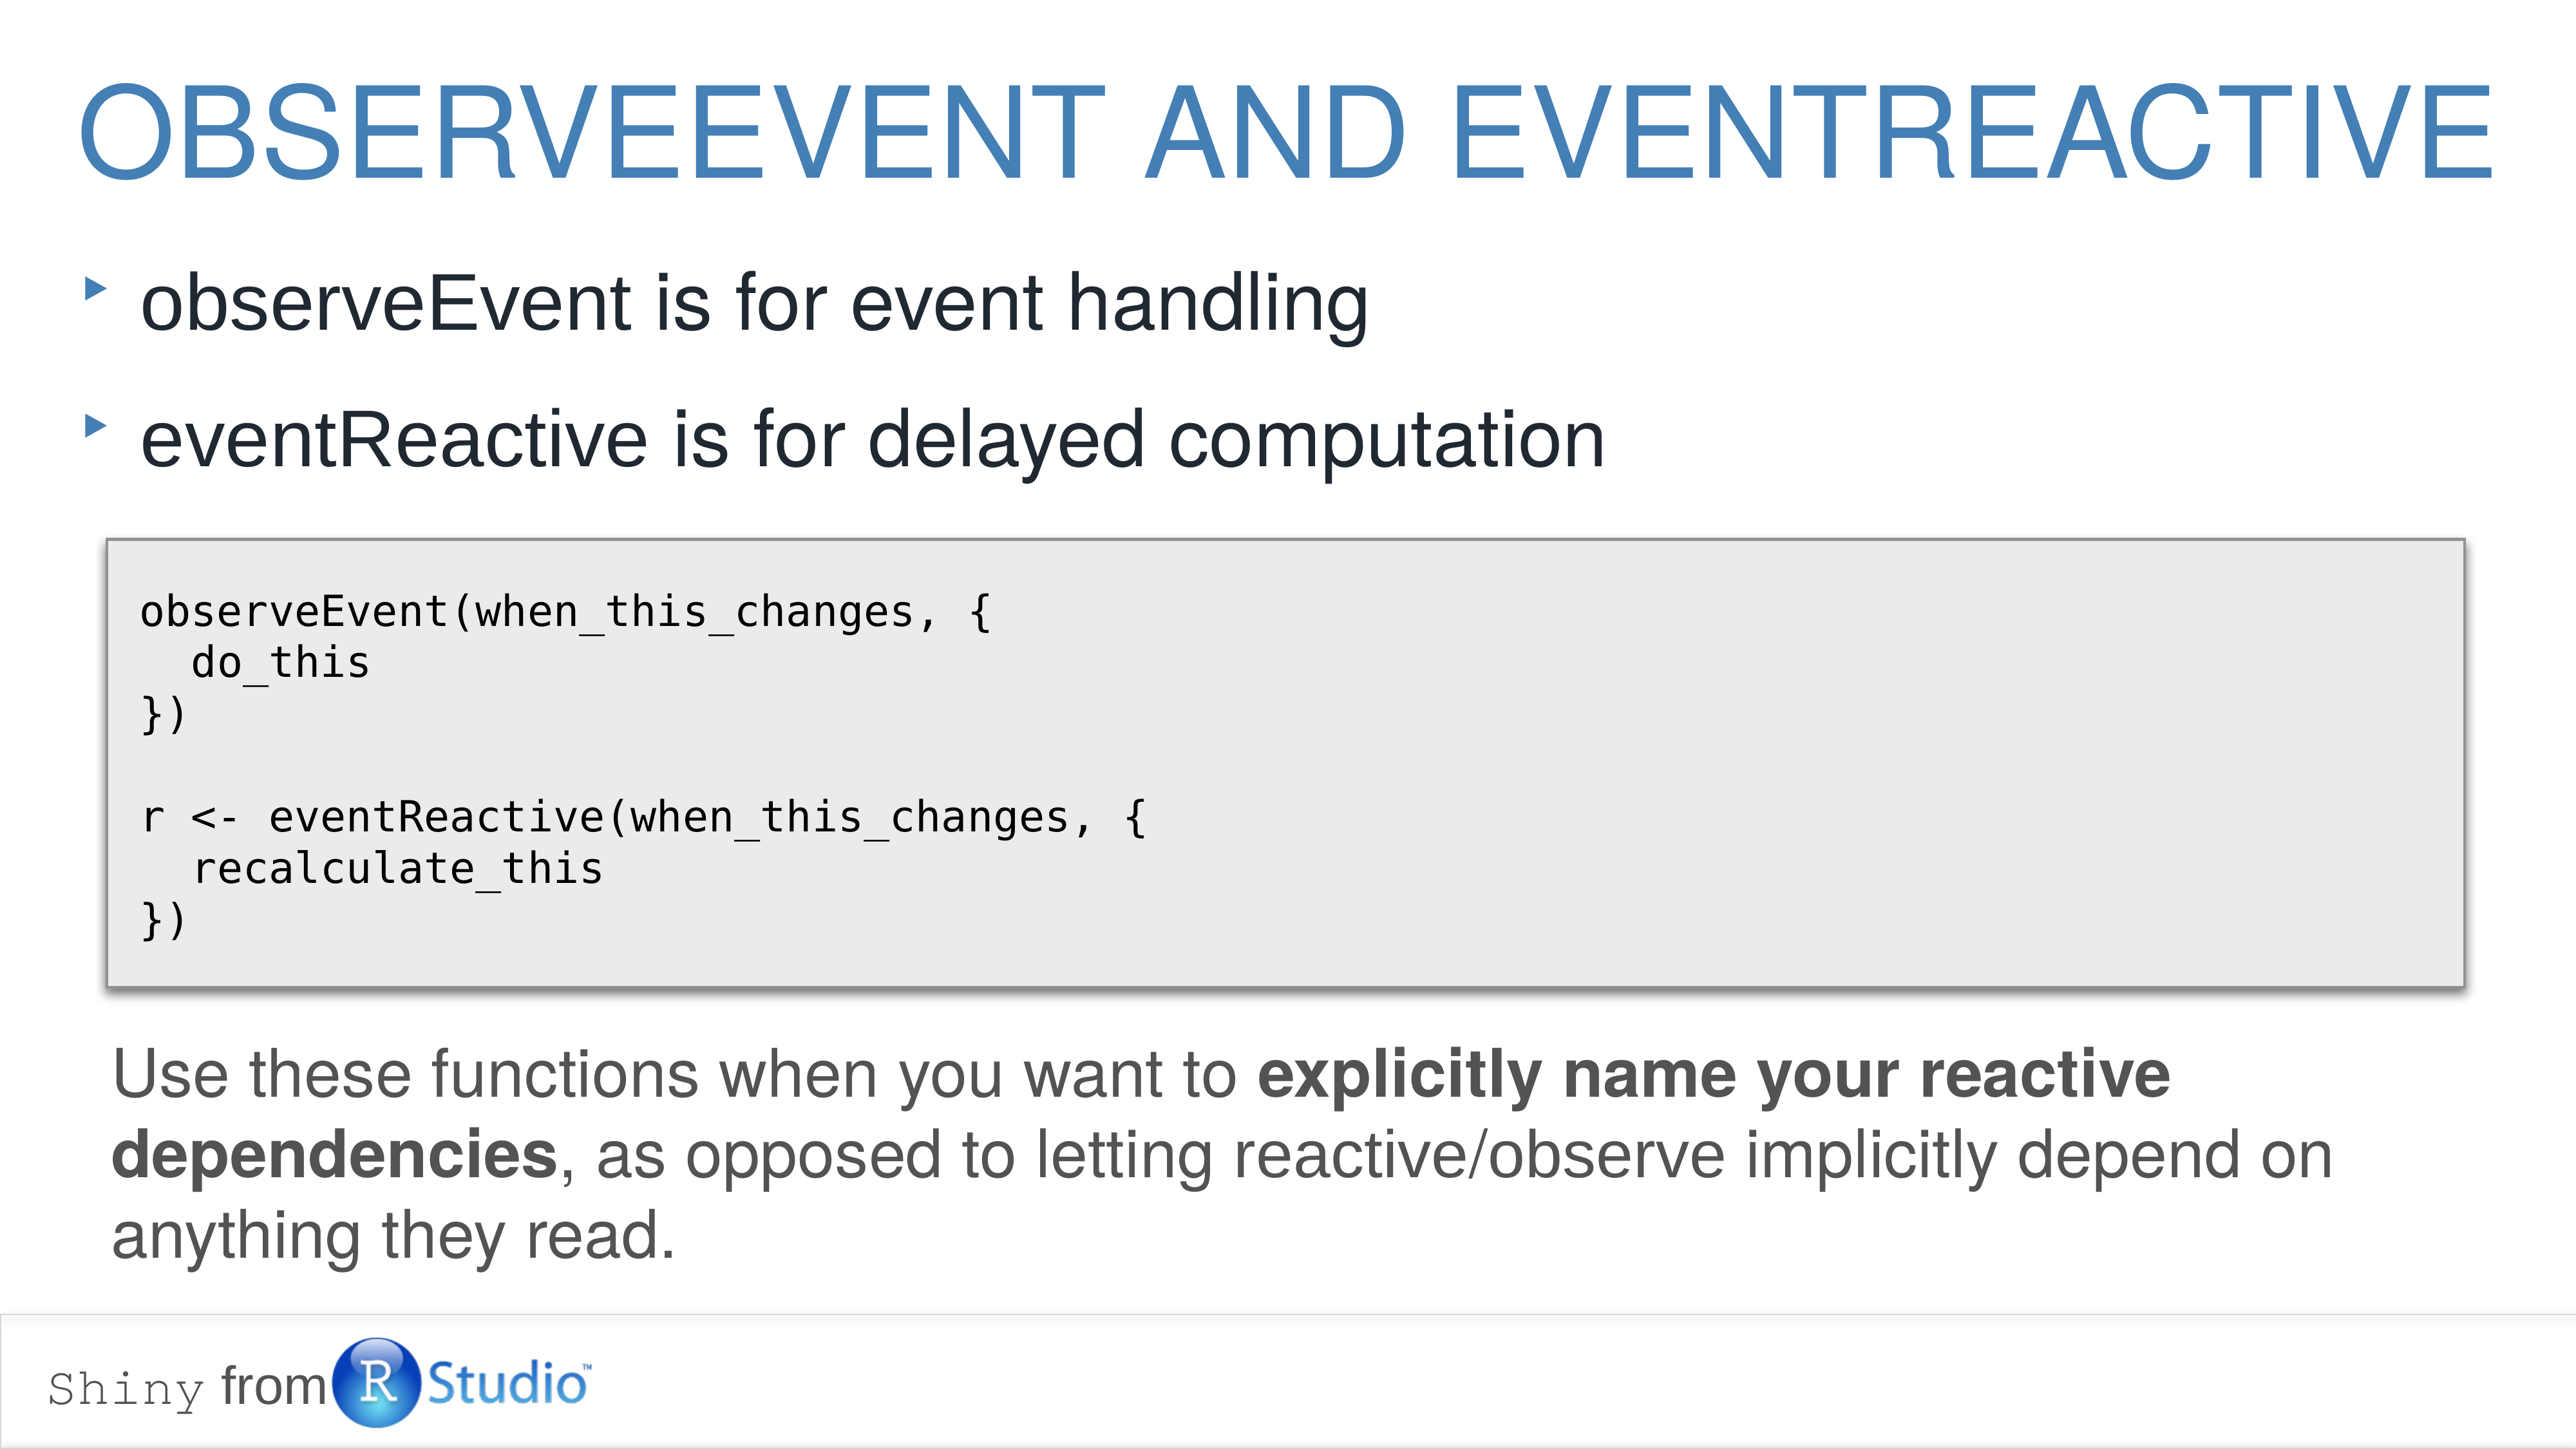

observeevent and eventreactive
observeEvent is for event handling
eventReactive is for delayed computation

observeEvent(when_this_changes, {
  do_this
})

r <- eventReactive(when_this_changes, {
  recalculate_this
})
Use these functions when you want to explicitly name your reactive dependencies, as opposed to letting reactive/observe implicitly depend on anything they read.